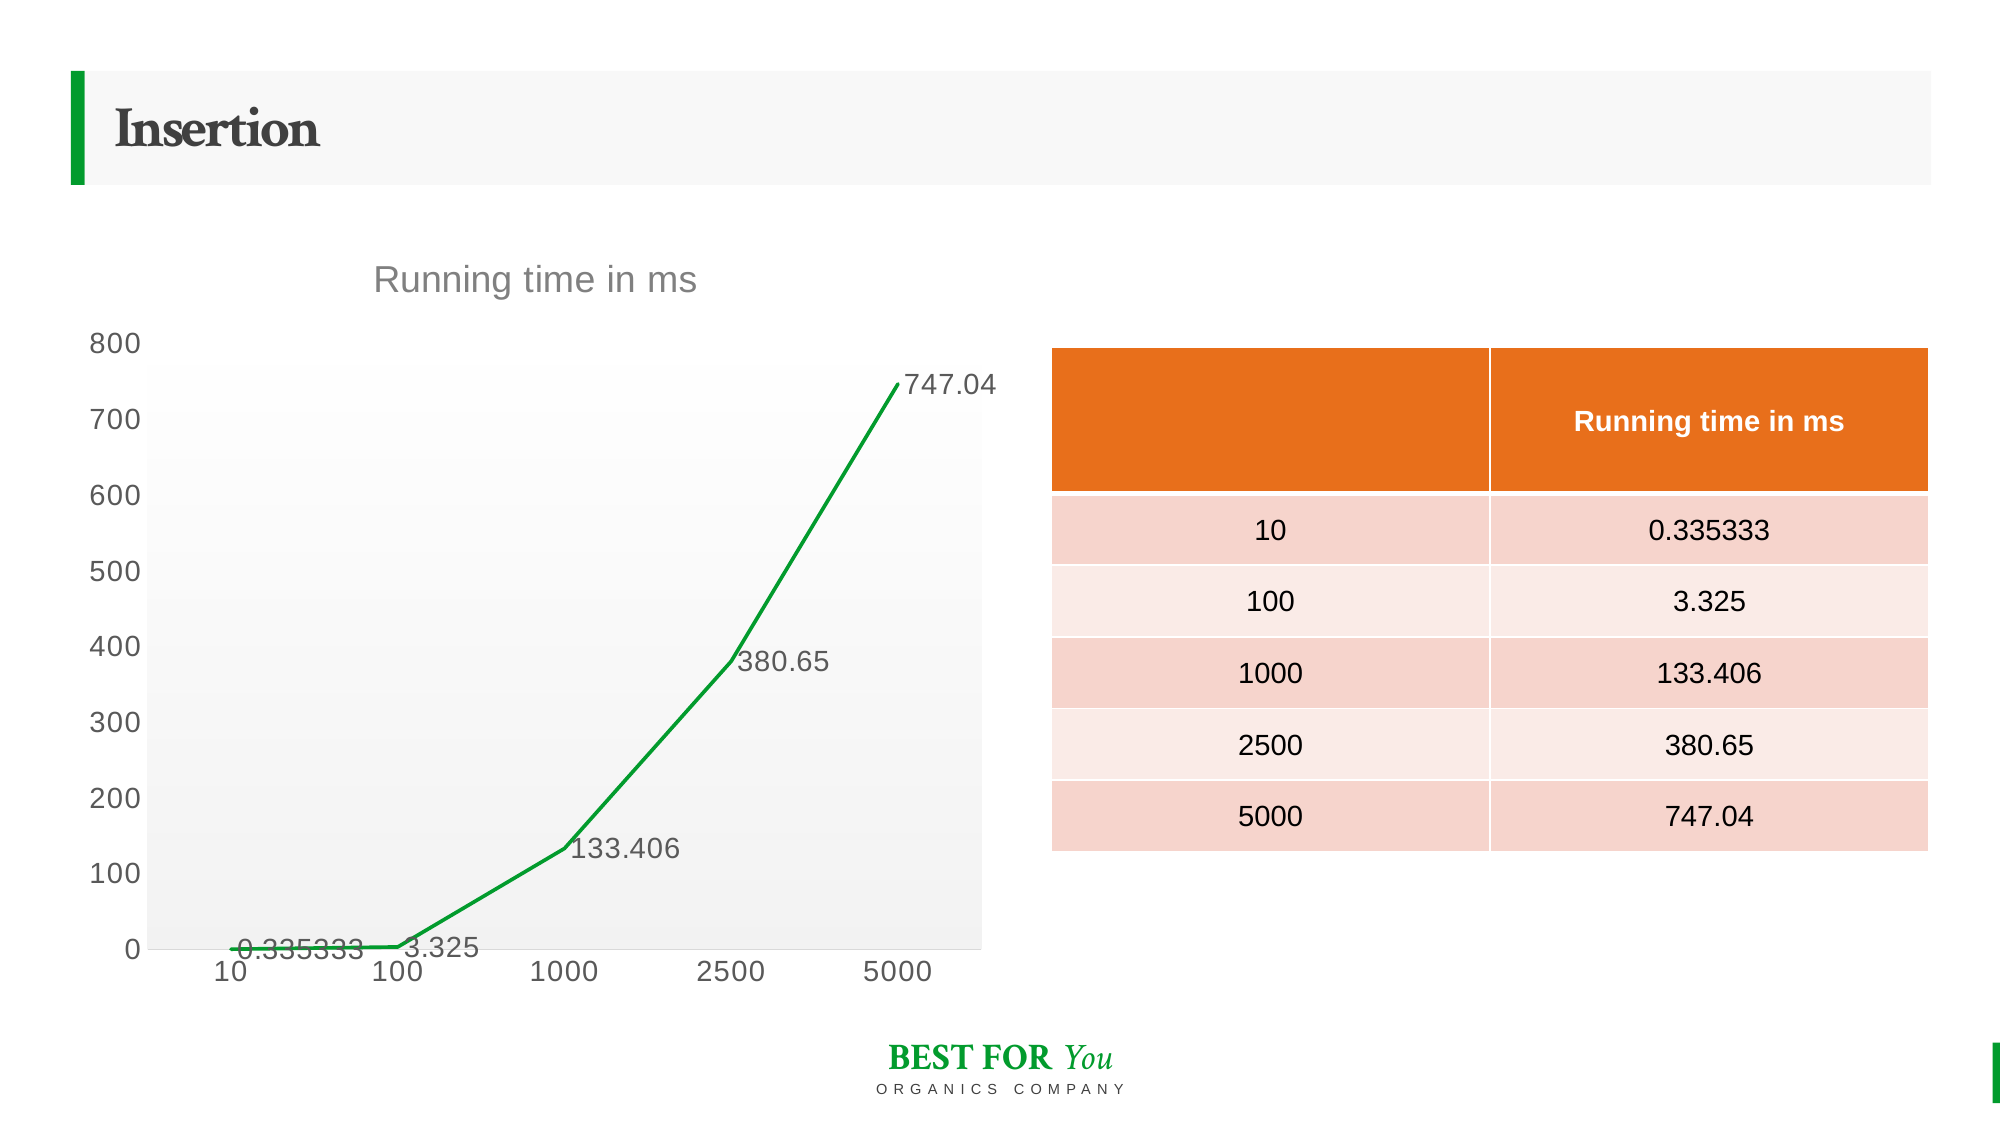

# Insertion

### Chart: Running time in ms

| Category | Insertion (ms) |
|---|---|
| 10 | 0.335333 |
| 100 | 3.325 |
| 1000 | 133.406 |
| 2500 | 380.65 |
| 5000 | 747.04 |
|  | Running time in ms |
| --- | --- |
| 10 | 0.335333 |
| 100 | 3.325 |
| 1000 | 133.406 |
| 2500 | 380.65 |
| 5000 | 747.04 |